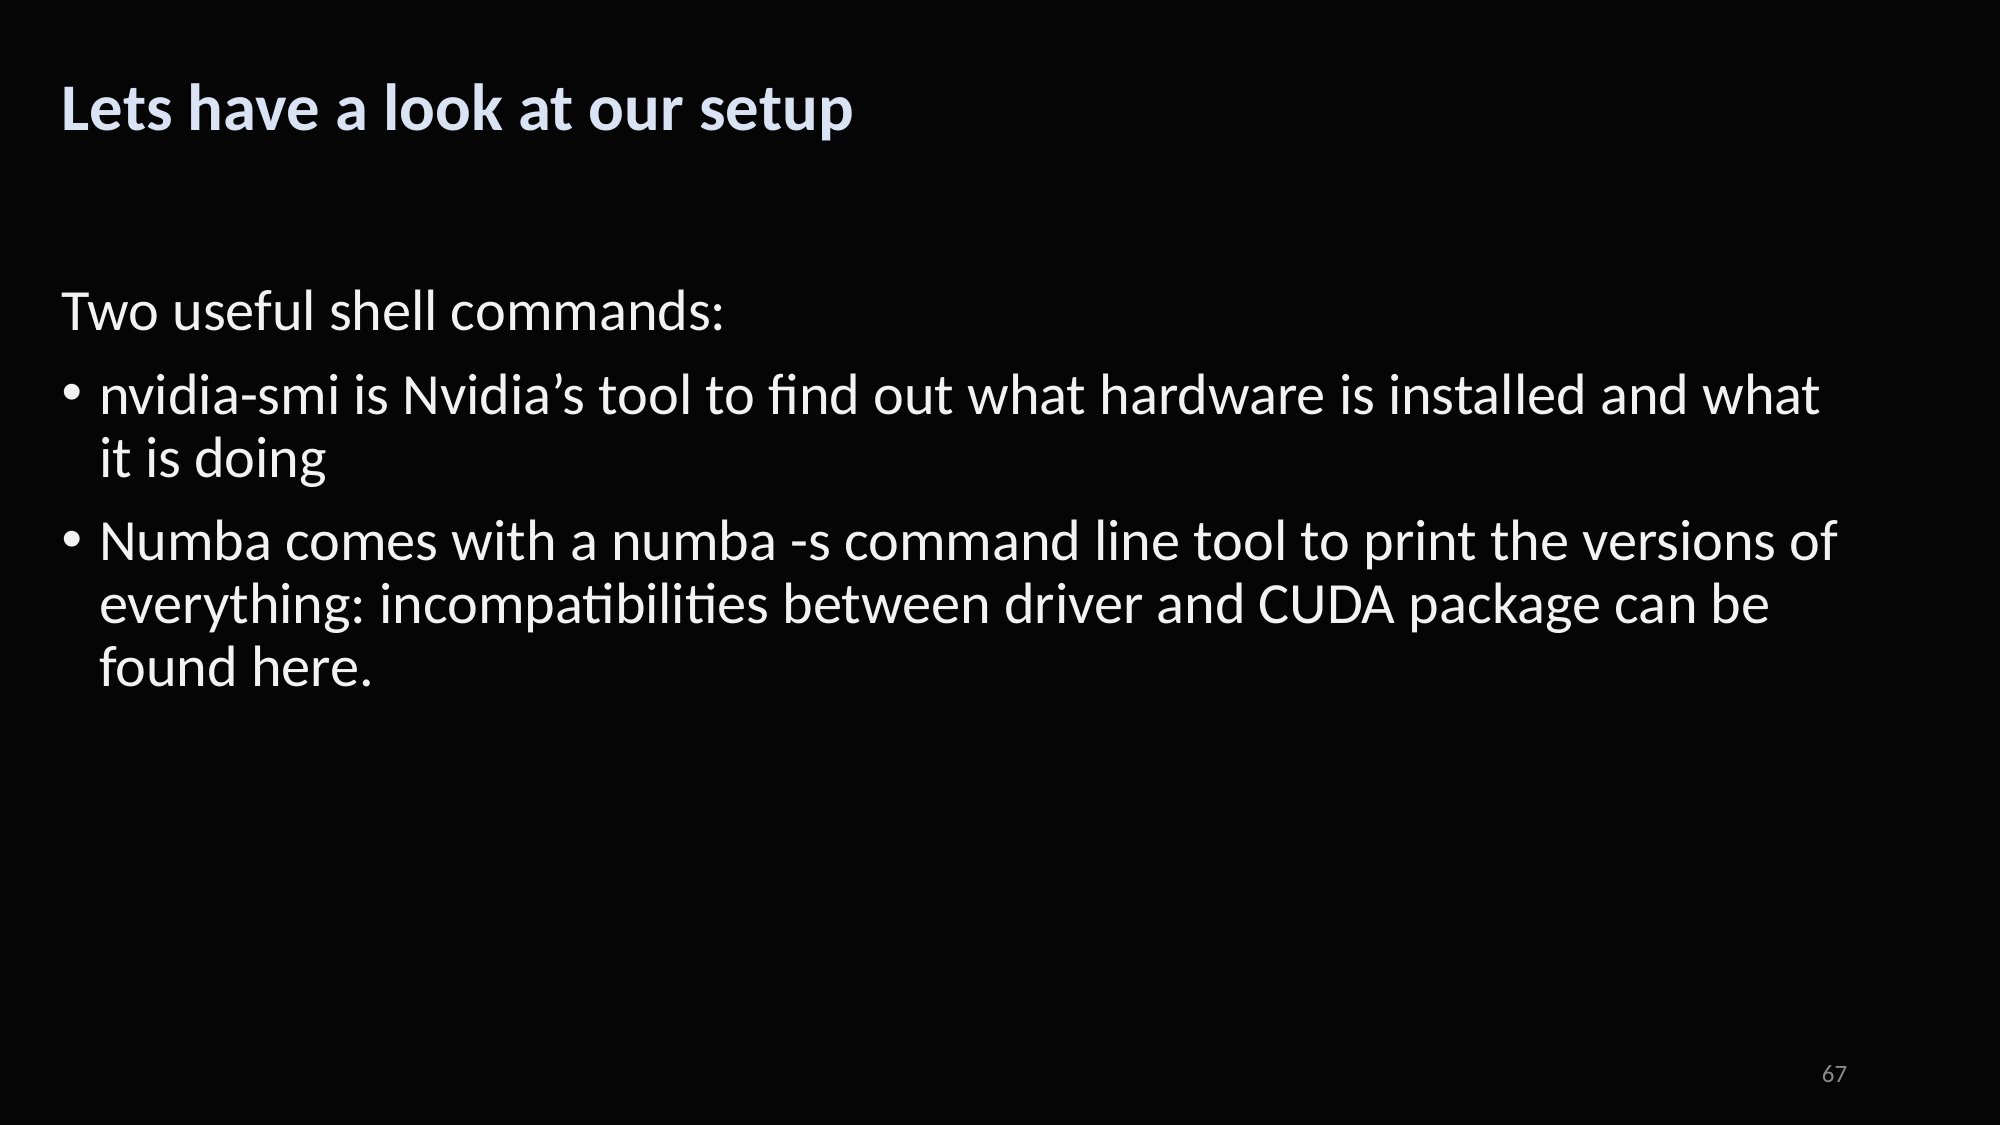

# Lets have a look at our setup
Two useful shell commands:
nvidia-smi is Nvidia’s tool to find out what hardware is installed and what it is doing
Numba comes with a numba -s command line tool to print the versions of everything: incompatibilities between driver and CUDA package can be found here.

67